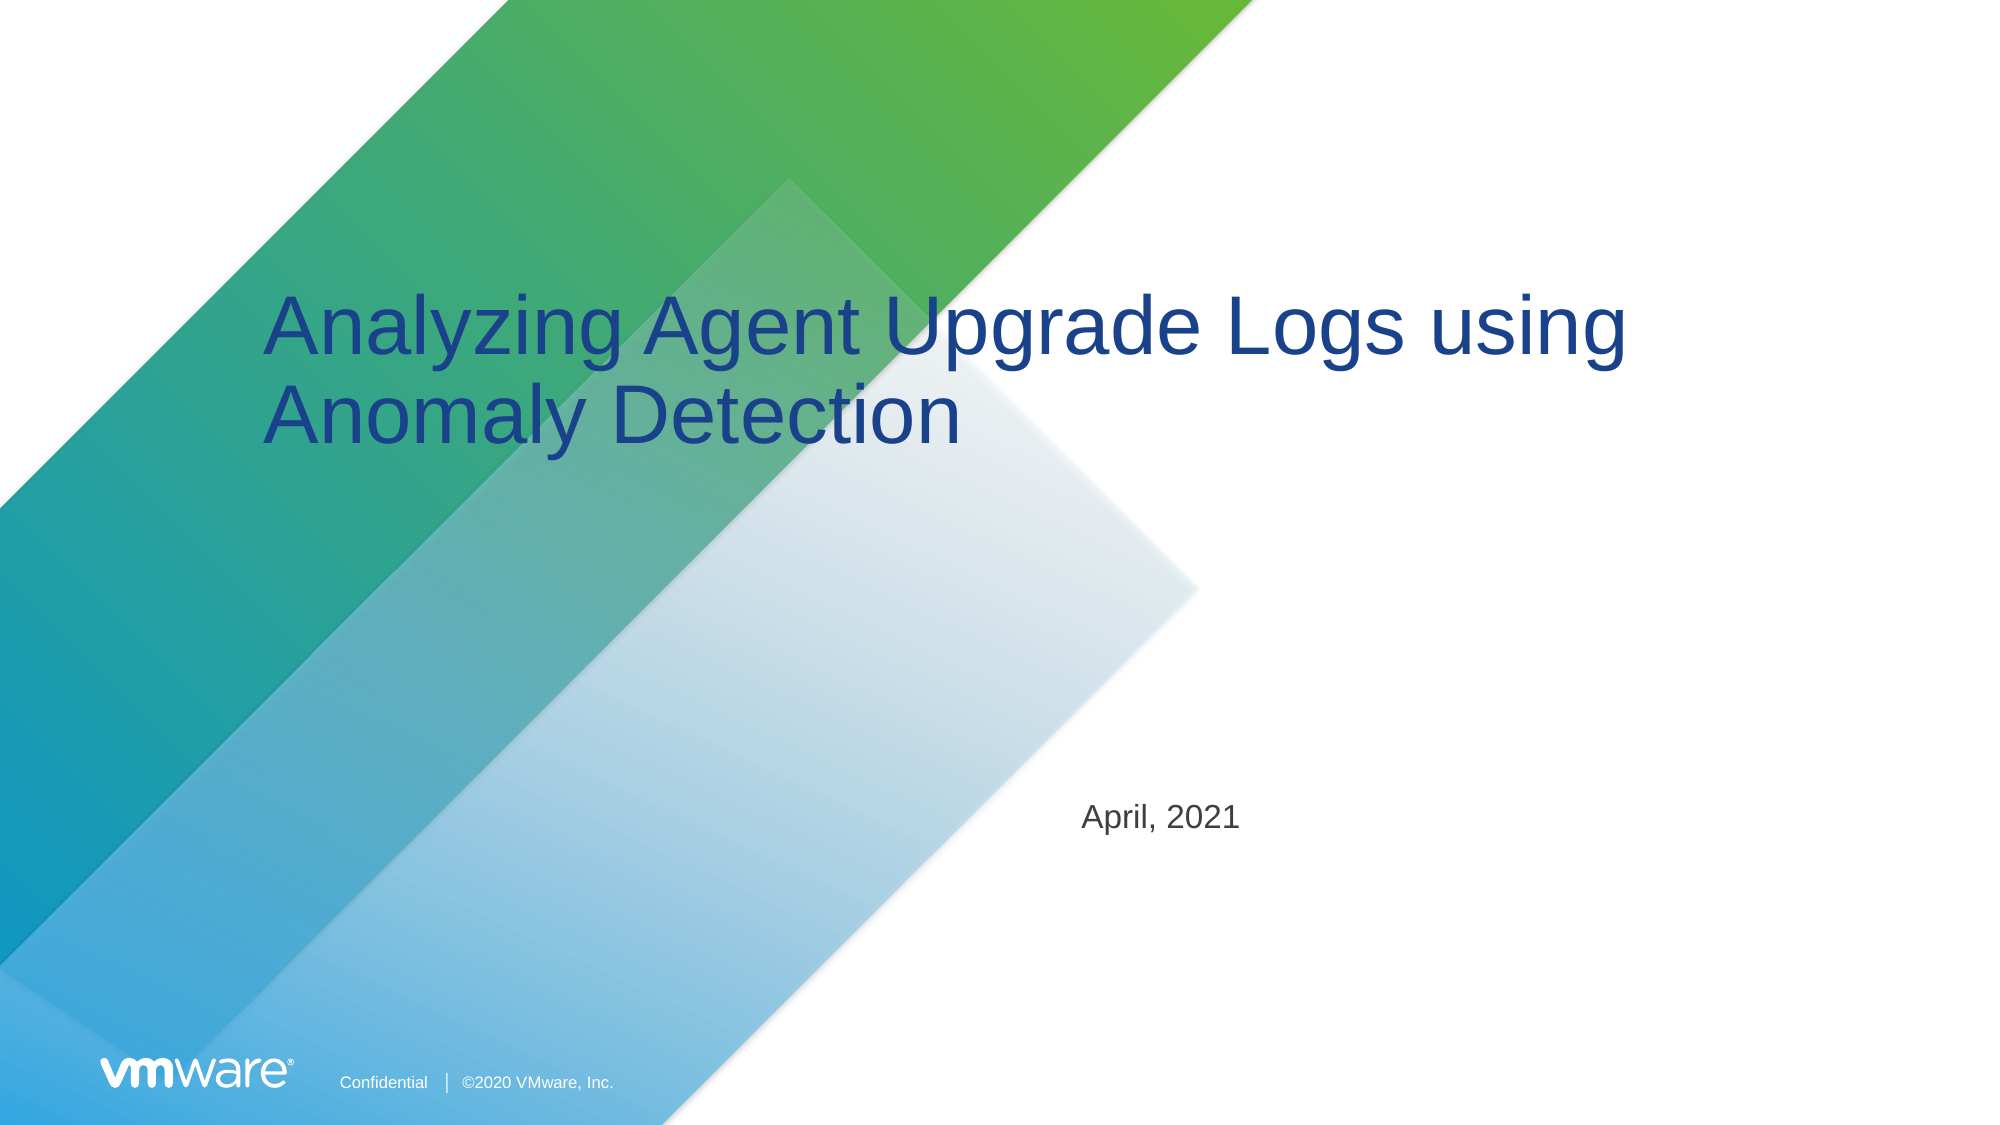

# Analyzing Agent Upgrade Logs using Anomaly Detection
April, 2021